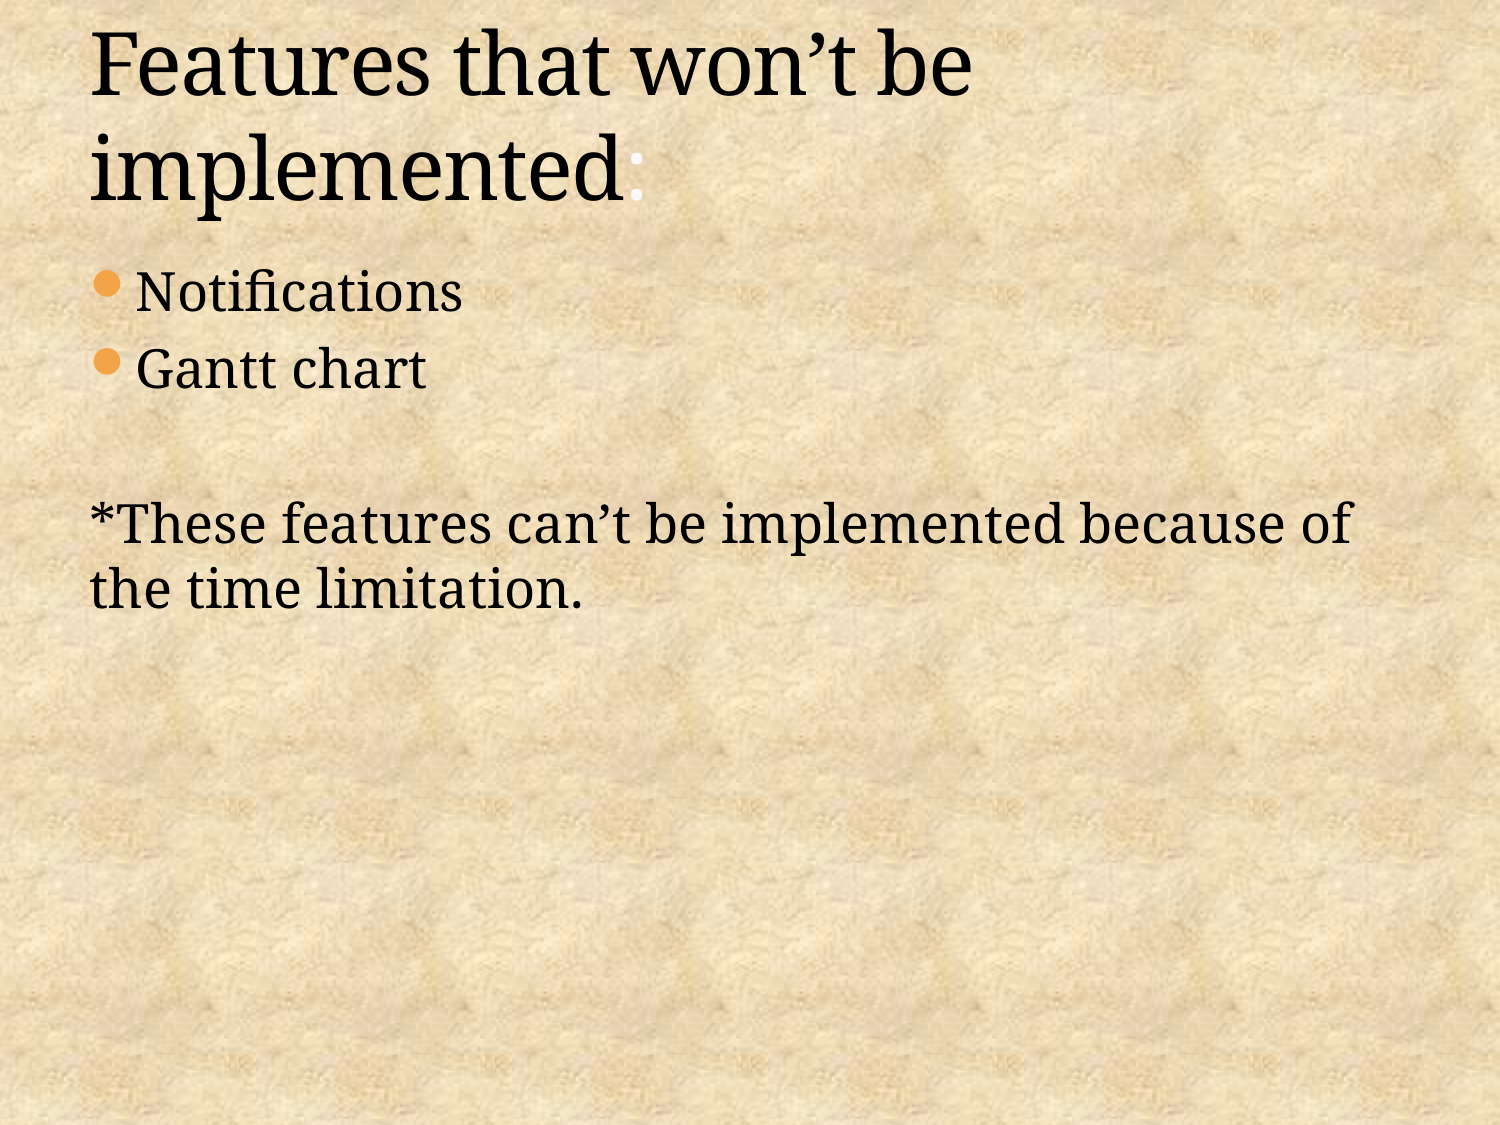

# Features that won’t be implemented:
Notifications
Gantt chart

*These features can’t be implemented because of the time limitation.